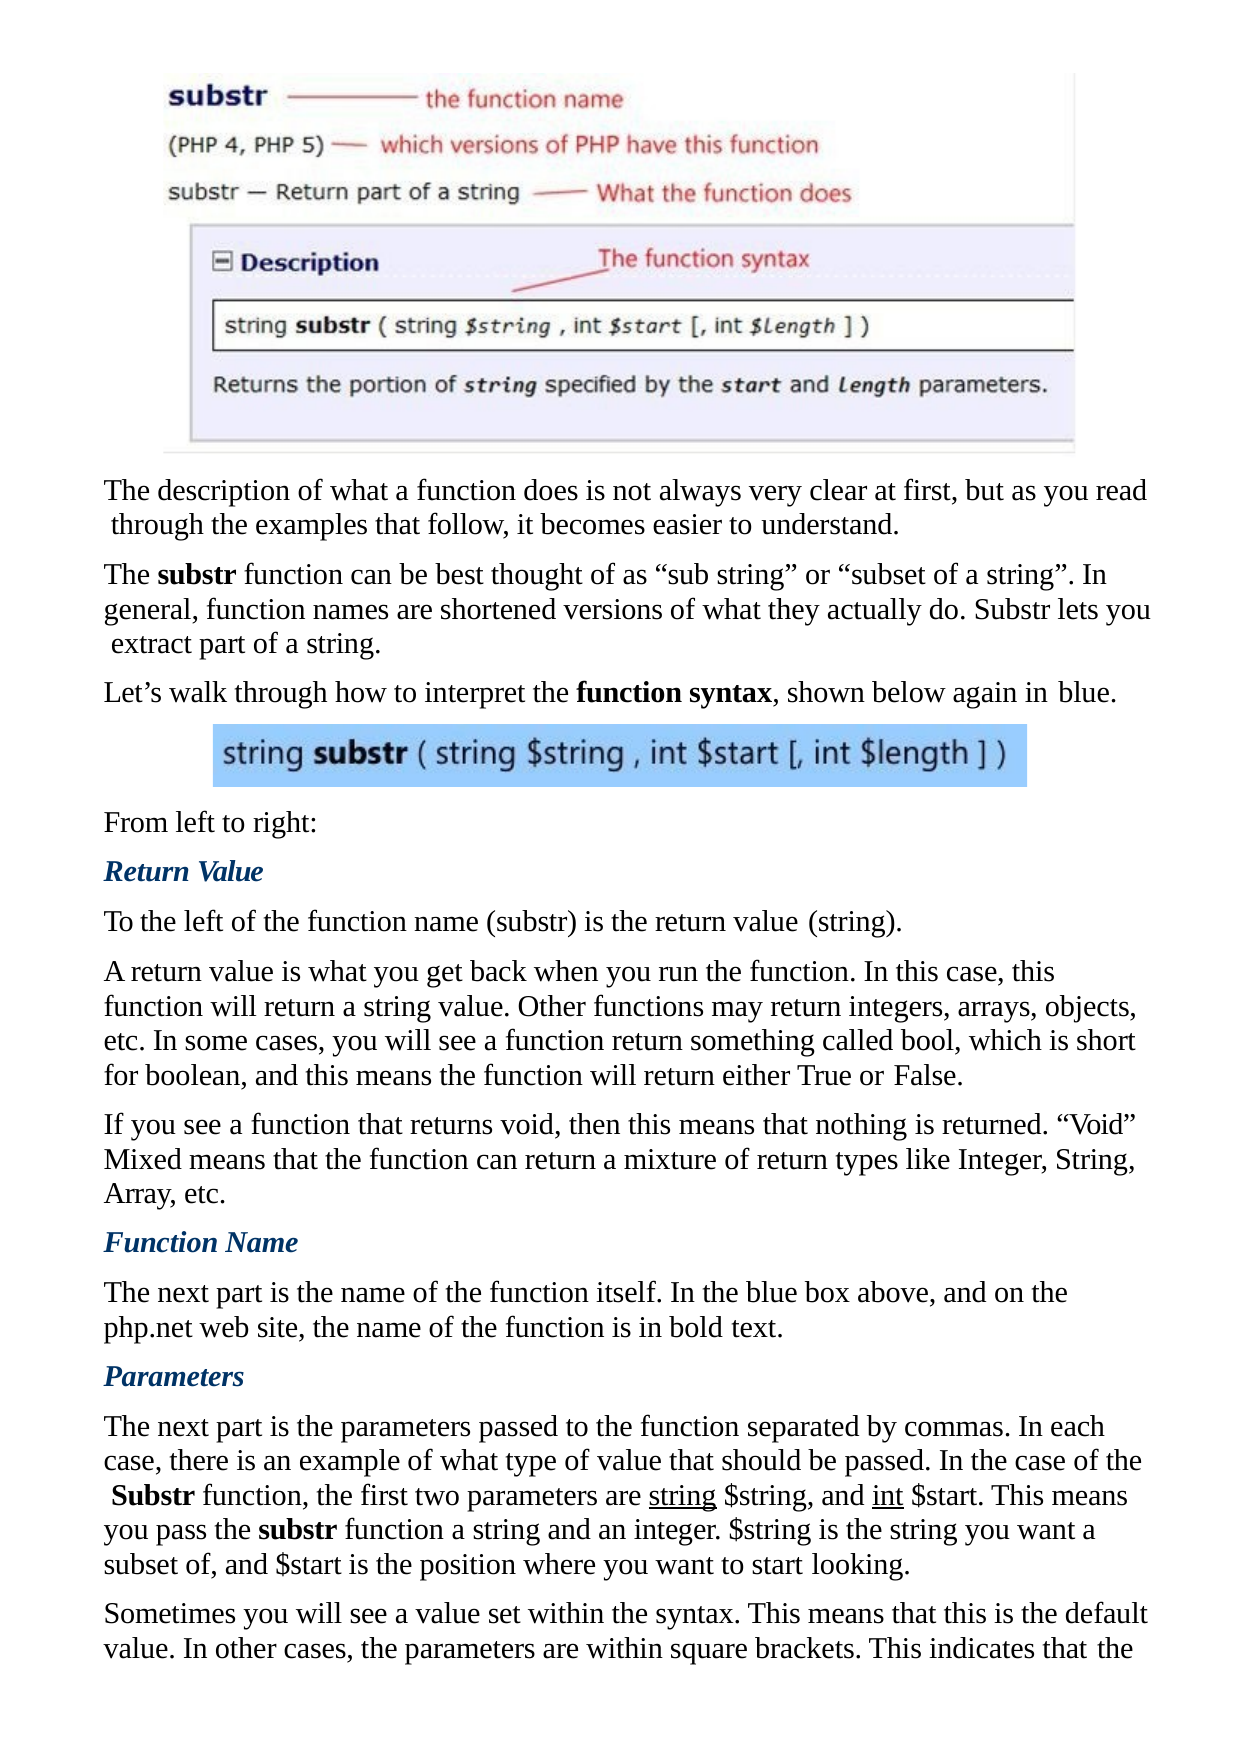

The description of what a function does is not always very clear at first, but as you read  through the examples that follow, it becomes easier to understand.
The substr function can be best thought of as “sub string” or “subset of a string”. In  general, function names are shortened versions of what they actually do. Substr lets you  extract part of a string.
Let’s walk through how to interpret the function syntax, shown below again in blue.

From left to right:
Return Value
To the left of the function name (substr) is the return value (string).
A return value is what you get back when you run the function. In this case, this  function will return a string value. Other functions may return integers, arrays, objects,  etc. In some cases, you will see a function return something called bool, which is short  for boolean, and this means the function will return either True or False.
If you see a function that returns void, then this means that nothing is returned. “Void”  Mixed means that the function can return a mixture of return types like Integer, String,  Array, etc.
Function Name
The next part is the name of the function itself. In the blue box above, and on the  php.net web site, the name of the function is in bold text.
Parameters
The next part is the parameters passed to the function separated by commas. In each  case, there is an example of what type of value that should be passed. In the case of the  Substr function, the first two parameters are string $string, and int $start. This means  you pass the substr function a string and an integer. $string is the string you want a  subset of, and $start is the position where you want to start looking.
Sometimes you will see a value set within the syntax. This means that this is the default  value. In other cases, the parameters are within square brackets. This indicates that the